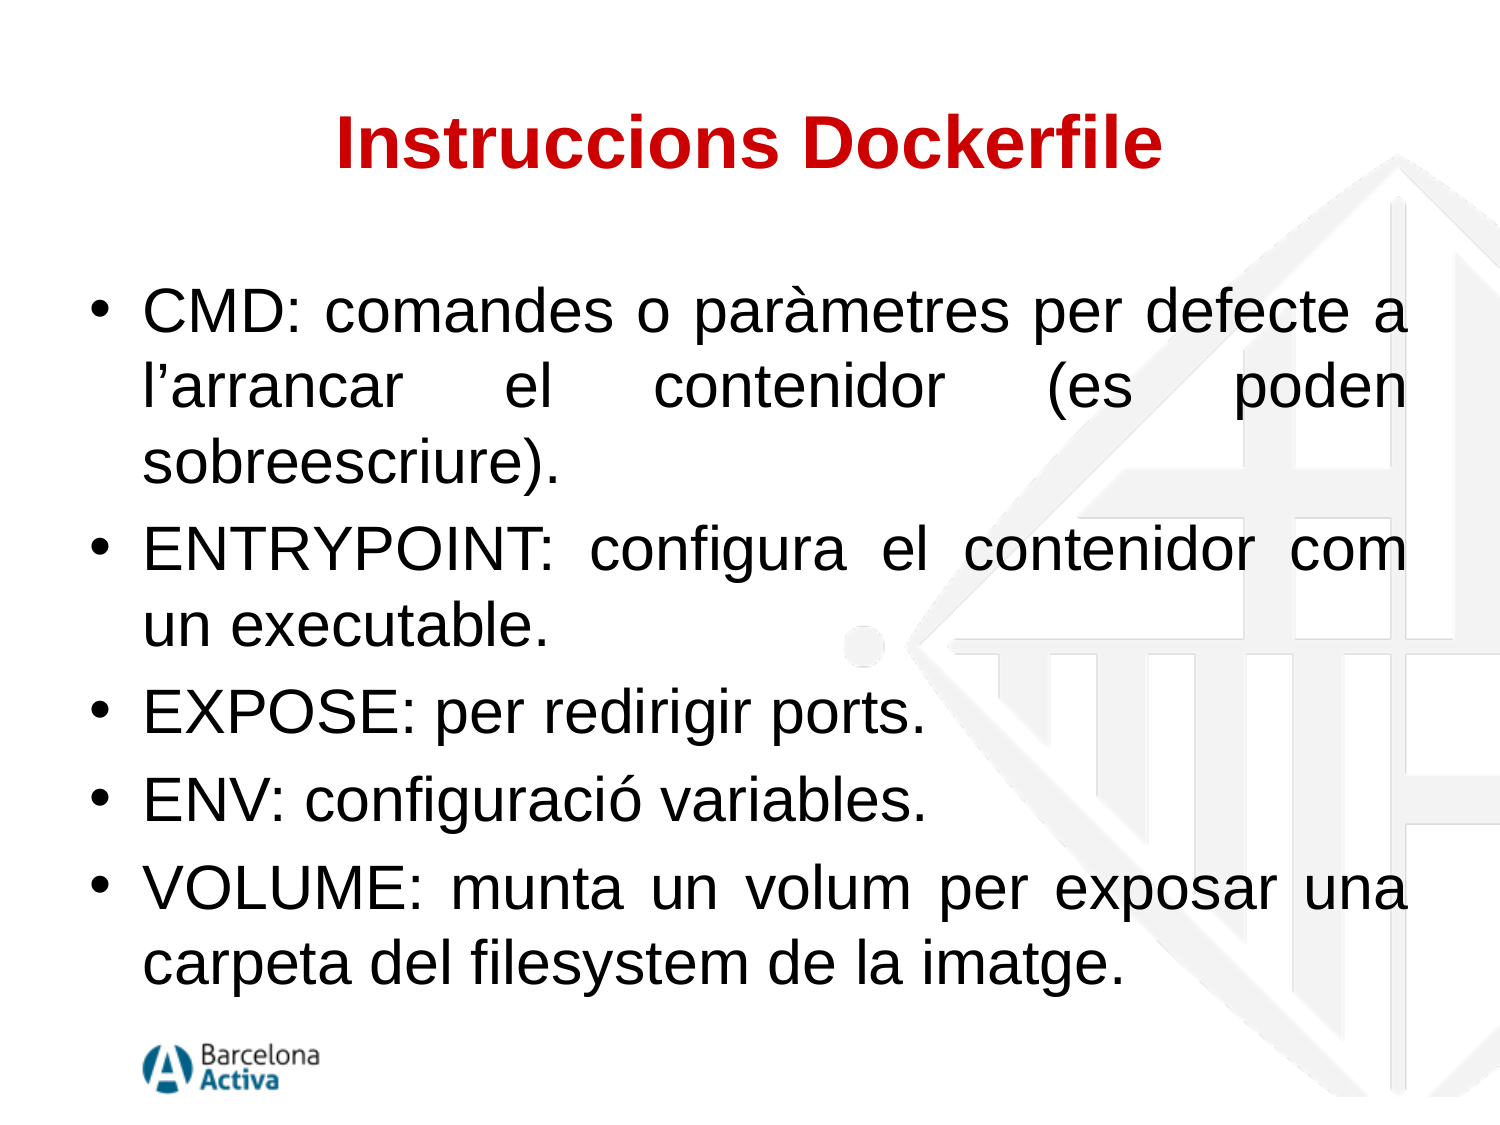

# Instruccions Dockerfile
CMD: comandes o paràmetres per defecte a l’arrancar el contenidor (es poden sobreescriure).
ENTRYPOINT: configura el contenidor com un executable.
EXPOSE: per redirigir ports.
ENV: configuració variables.
VOLUME: munta un volum per exposar una carpeta del filesystem de la imatge.